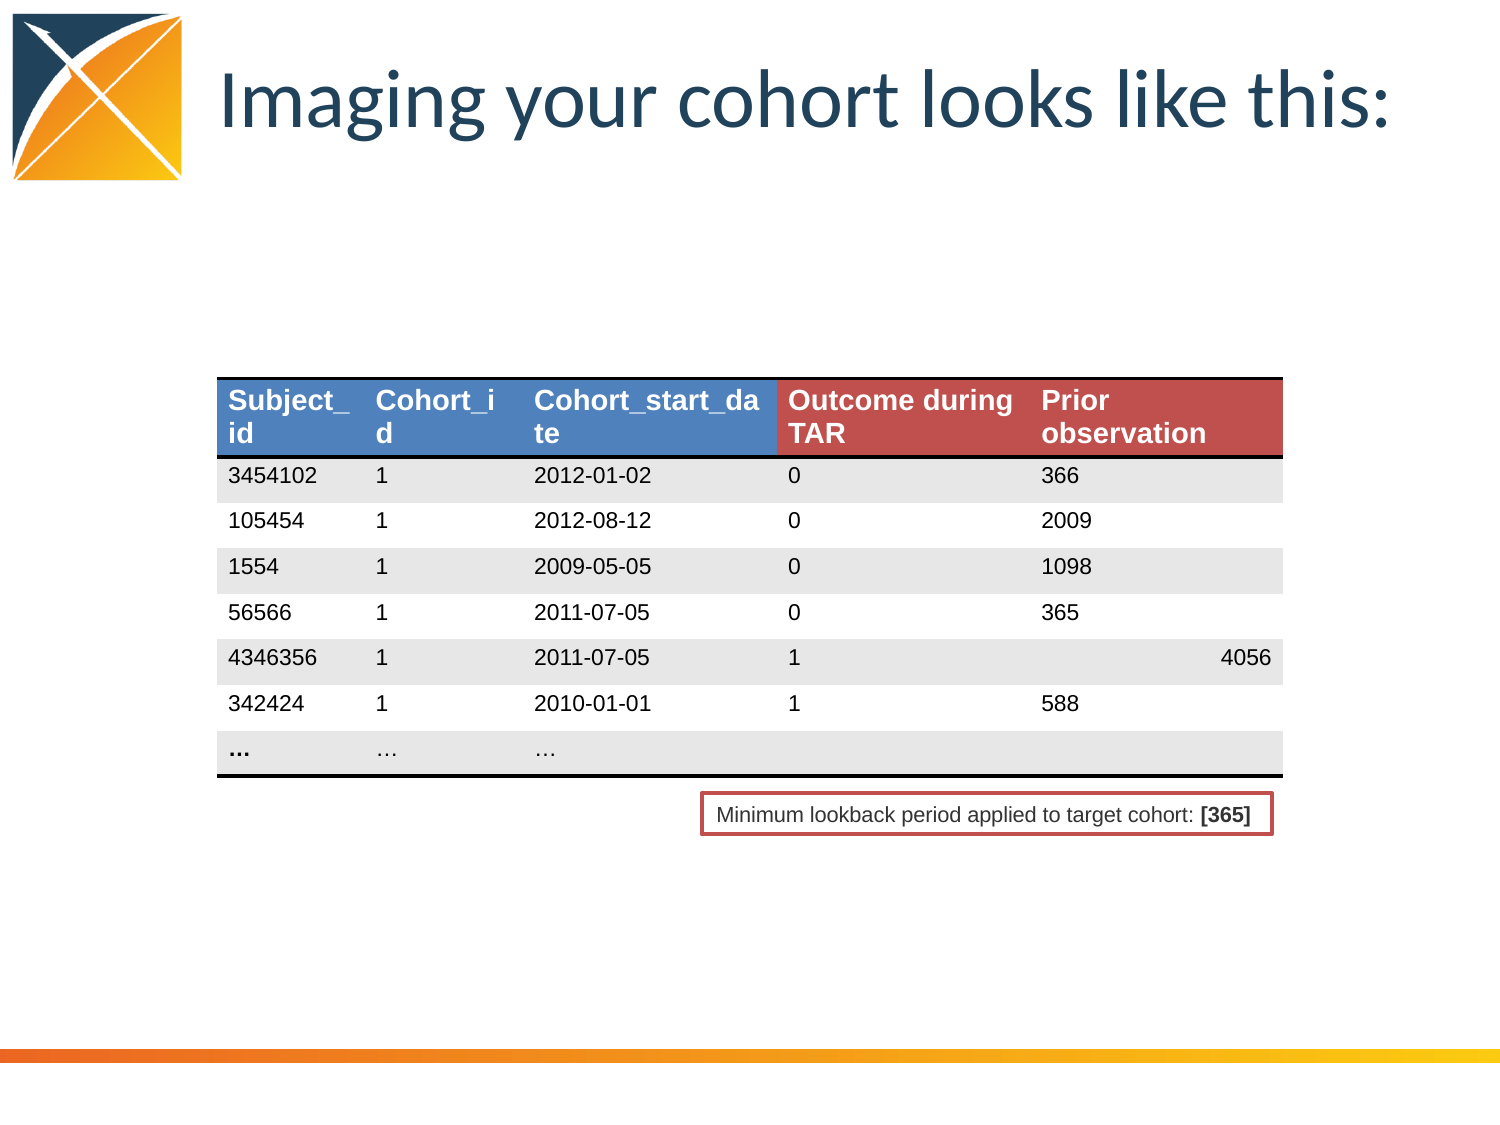

# Imaging your cohort looks like this:
| Subject\_id | Cohort\_id | Cohort\_start\_date | Outcome during TAR | Prior observation |
| --- | --- | --- | --- | --- |
| 3454102 | 1 | 2012-01-02 | 0 | 366 |
| 105454 | 1 | 2012-08-12 | 0 | 2009 |
| 1554 | 1 | 2009-05-05 | 0 | 1098 |
| 56566 | 1 | 2011-07-05 | 0 | 365 |
| 4346356 | 1 | 2011-07-05 | 1 | 4056 |
| 342424 | 1 | 2010-01-01 | 1 | 588 |
| … | … | … |  |  |
Minimum lookback period applied to target cohort: [365]